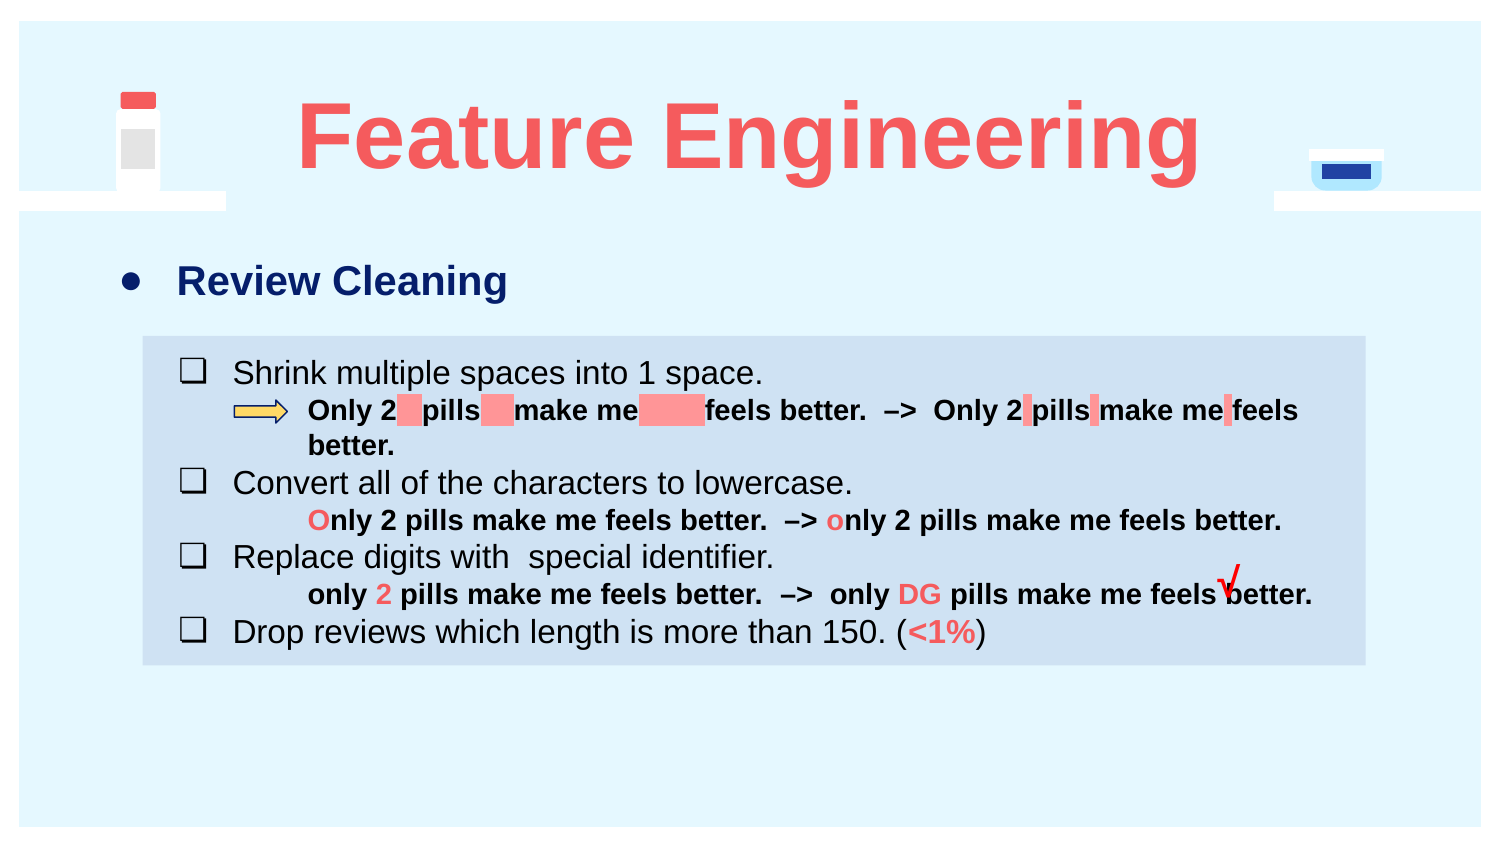

# Feature Engineering
Review Cleaning
Shrink multiple spaces into 1 space.
Only 2   pills    make me        feels better.  –>  Only 2 pills make me feels better.
Convert all of the characters to lowercase.
Only 2 pills make me feels better.  –> only 2 pills make me feels better.
Replace digits with  special identifier.
only 2 pills make me feels better.  –>  only DG pills make me feels better.
Drop reviews which length is more than 150. (<1%)

√